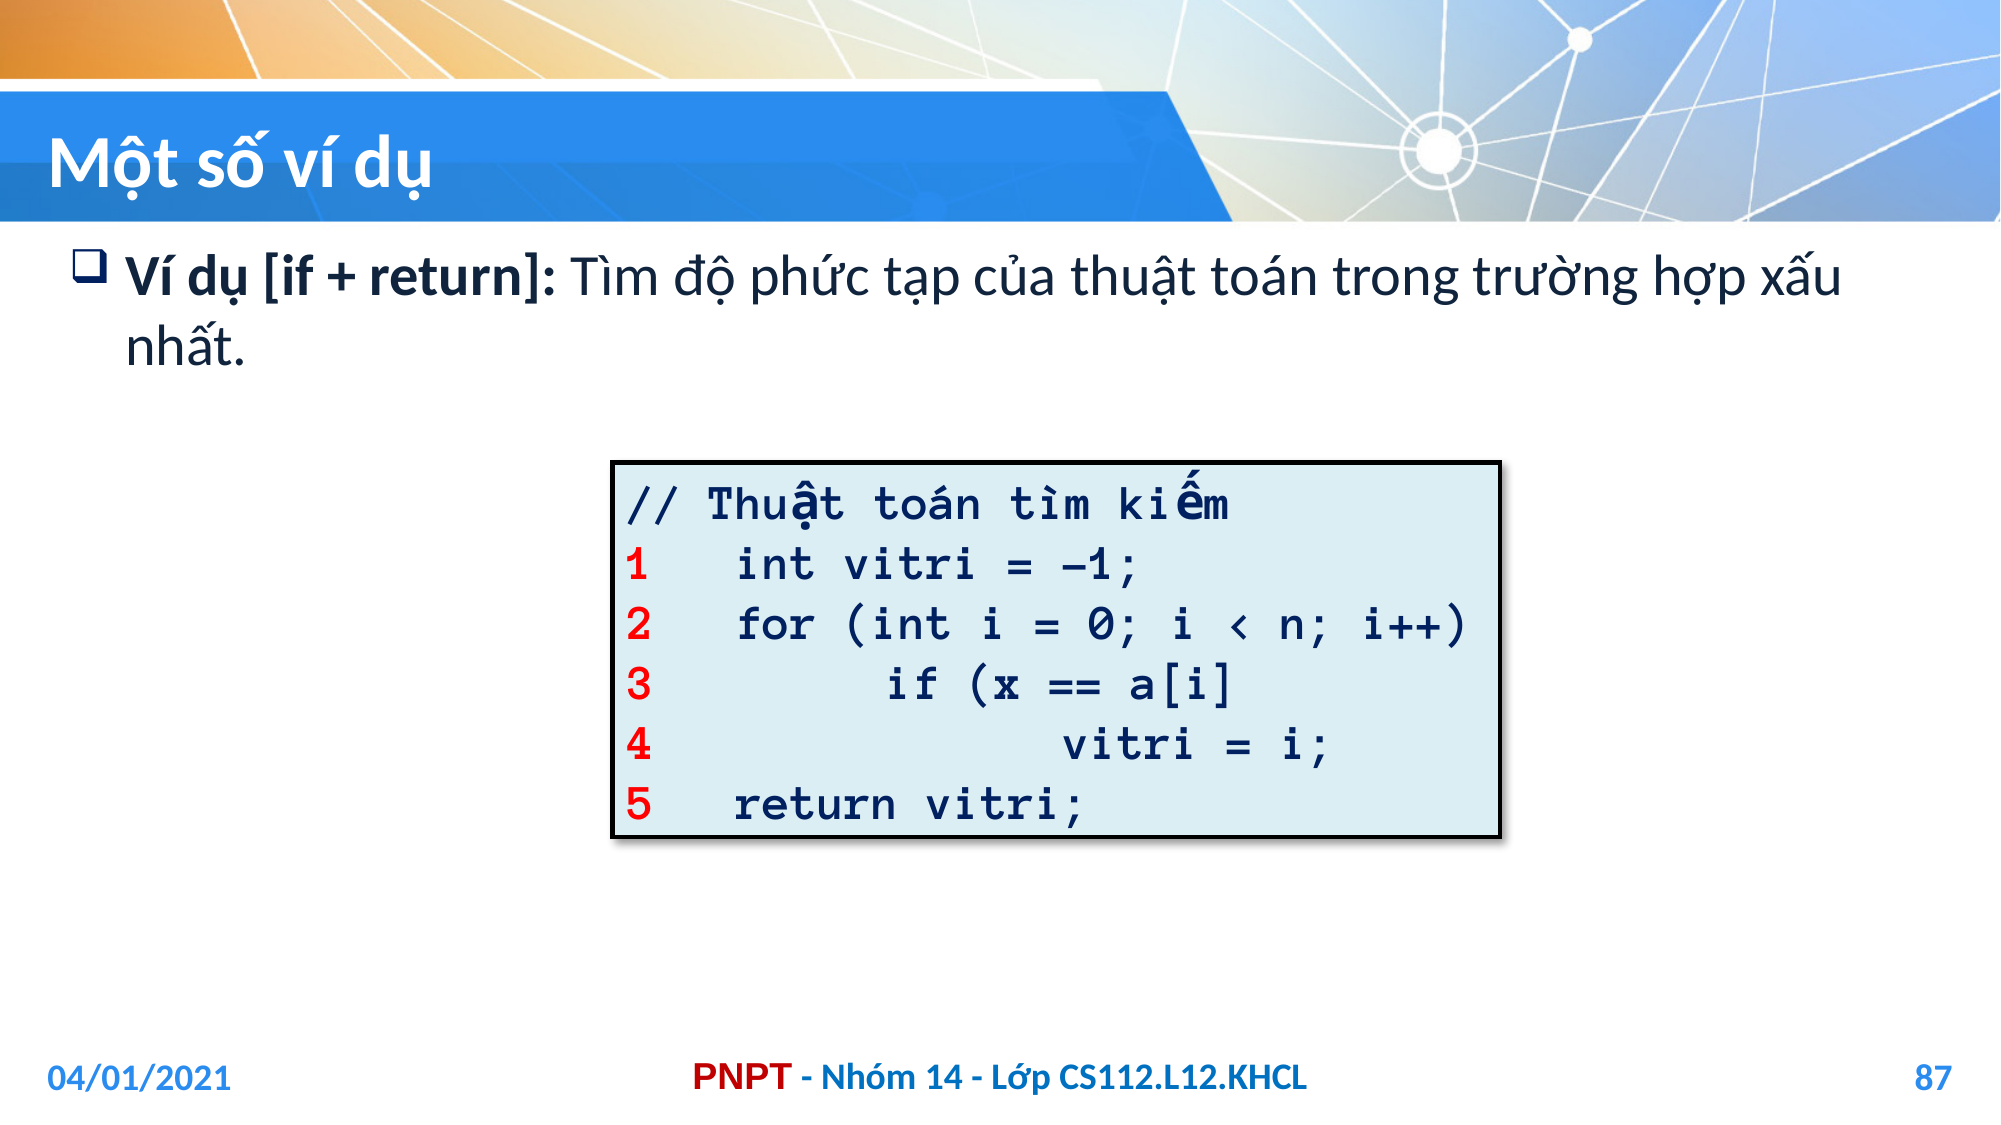

# Một số ví dụ
Ví dụ [if + return]: Tìm độ phức tạp của thuật toán trong trường hợp xấu nhất.
// Thuật toán tìm kiếm
1   int vitri = -1;
2   for (int i = 0; i < n; i++)
3	    if (x == a[i]
4		     vitri = i;
5   return vitri;
04/01/2021
87